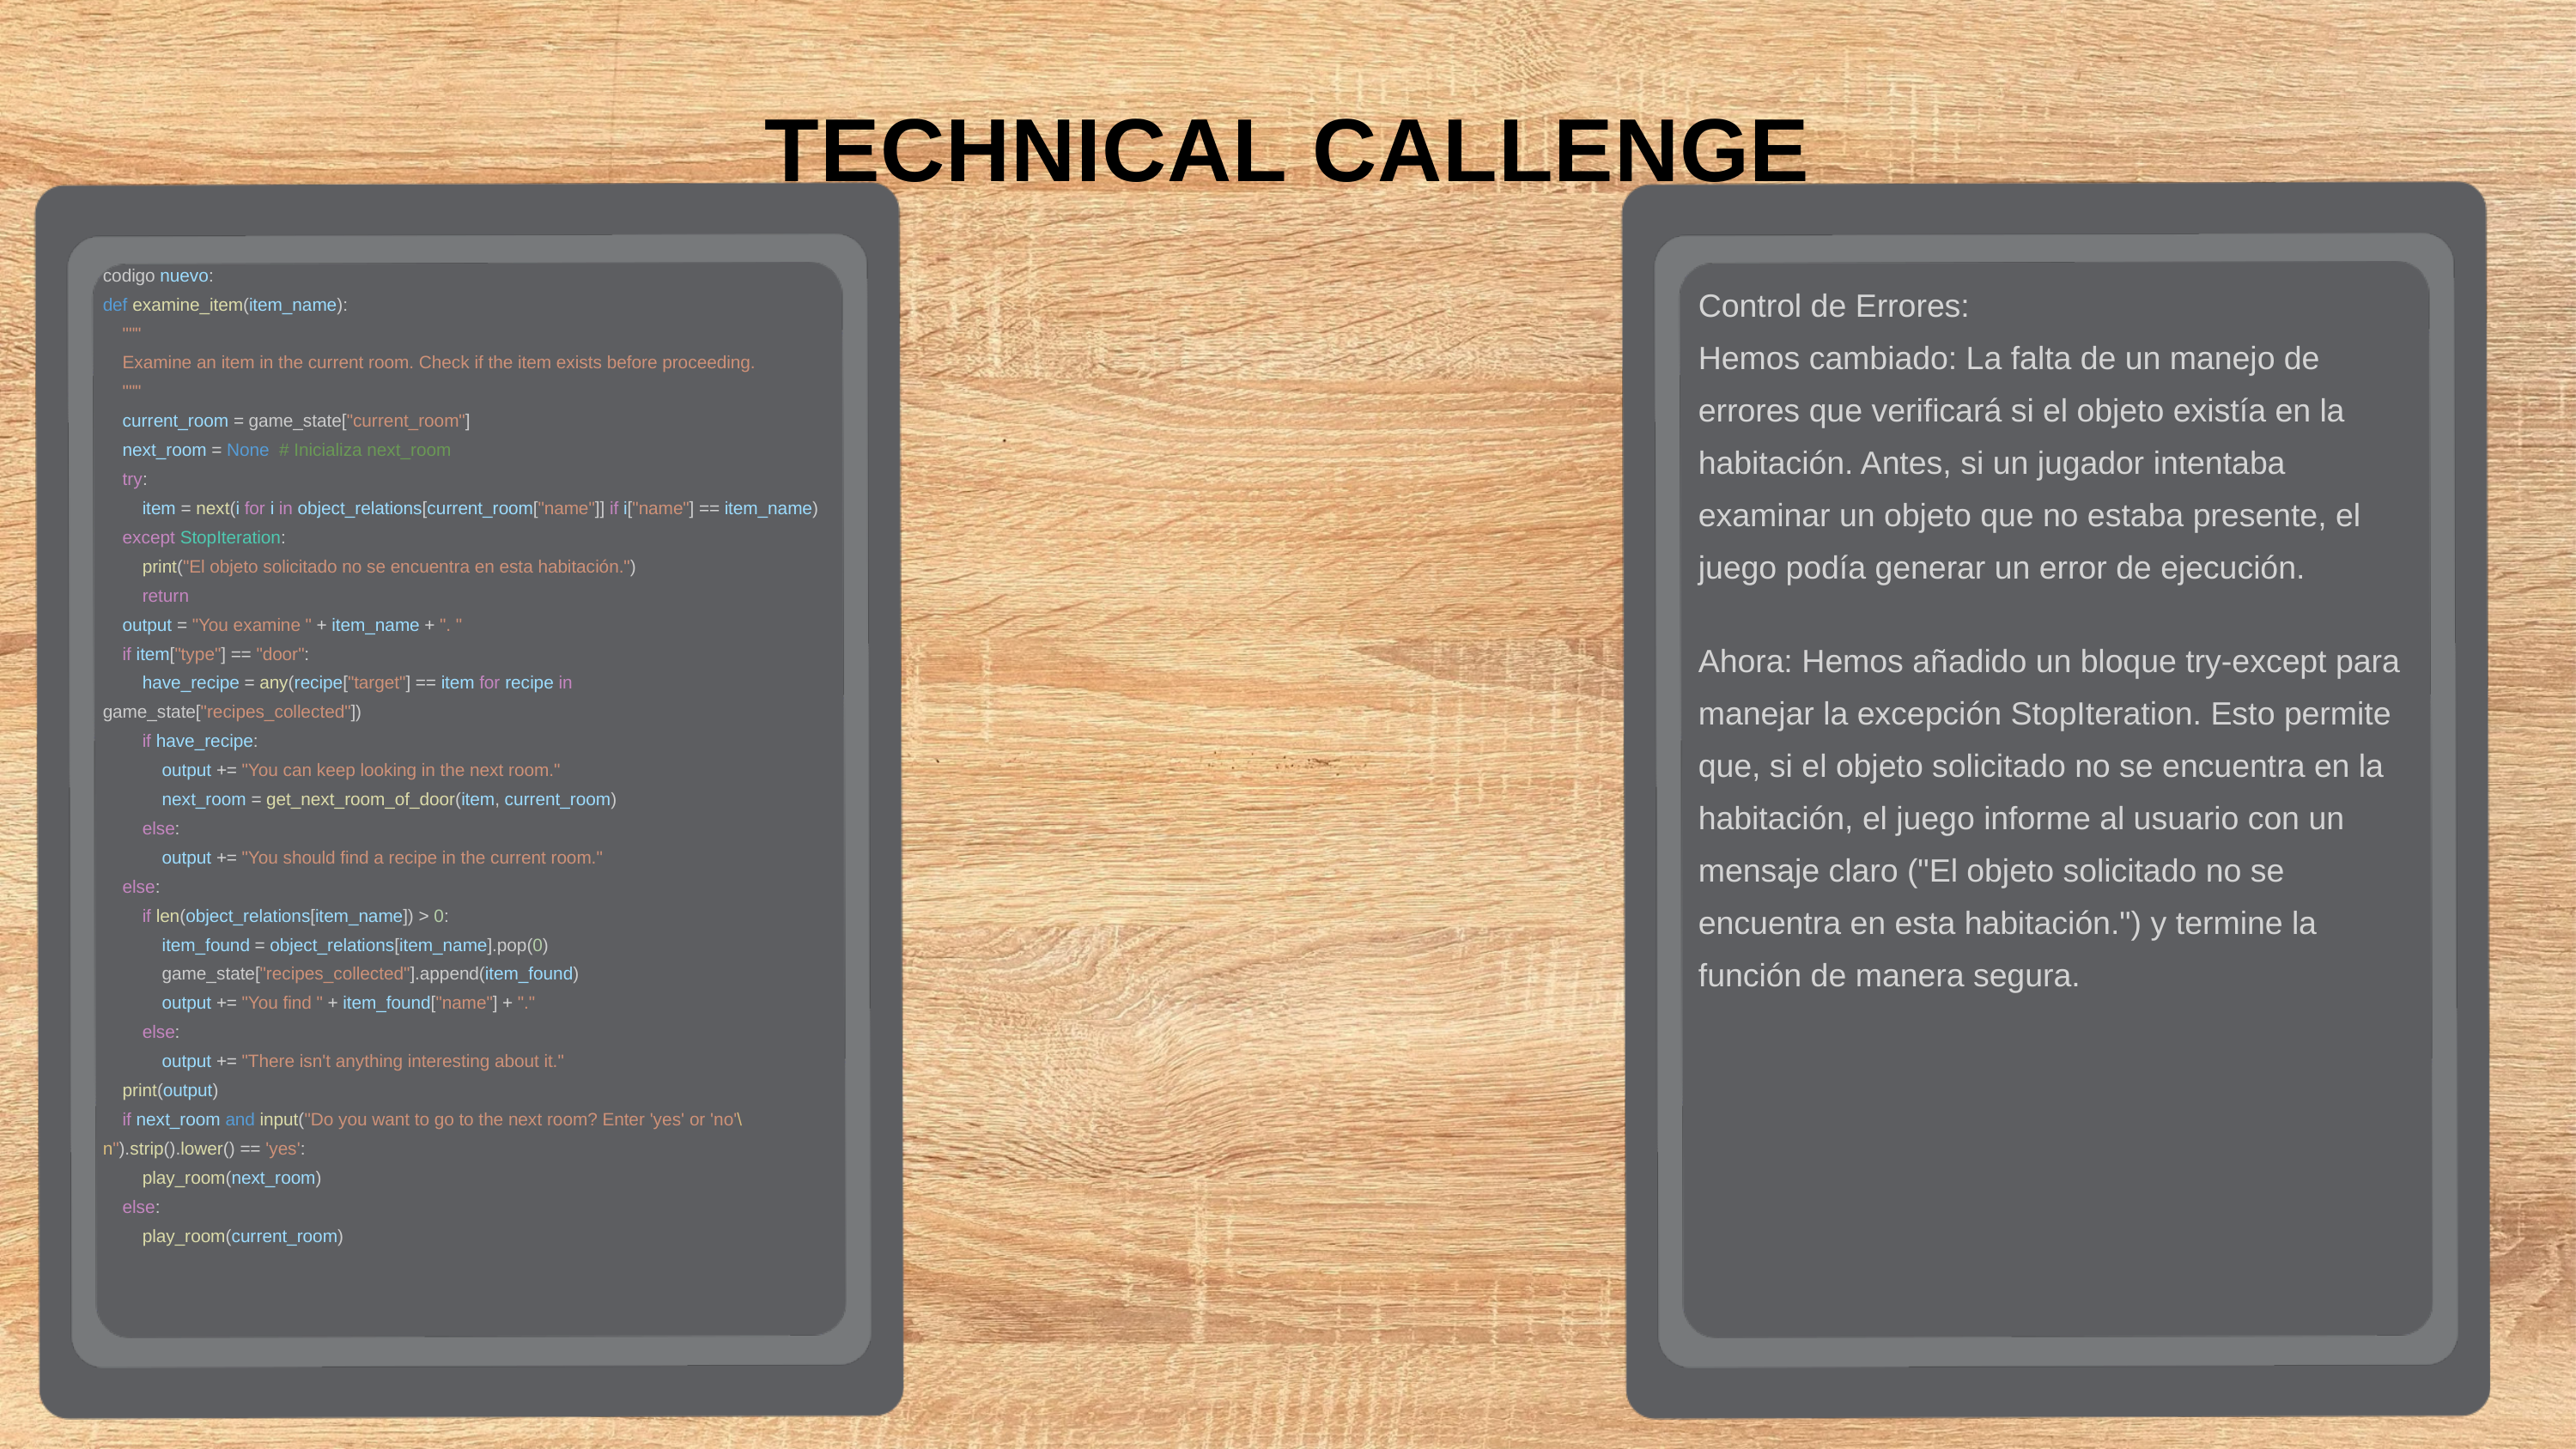

TECHNICAL CALLENGE

codigo nuevo:
def examine_item(item_name):
    """
    Examine an item in the current room. Check if the item exists before proceeding.
    """
    current_room = game_state["current_room"]
    next_room = None  # Inicializa next_room
    try:
        item = next(i for i in object_relations[current_room["name"]] if i["name"] == item_name)
    except StopIteration:
        print("El objeto solicitado no se encuentra en esta habitación.")
        return
    output = "You examine " + item_name + ". "
    if item["type"] == "door":
        have_recipe = any(recipe["target"] == item for recipe in game_state["recipes_collected"])
        if have_recipe:
            output += "You can keep looking in the next room."
            next_room = get_next_room_of_door(item, current_room)
        else:
            output += "You should find a recipe in the current room."
    else:
        if len(object_relations[item_name]) > 0:
            item_found = object_relations[item_name].pop(0)
            game_state["recipes_collected"].append(item_found)
            output += "You find " + item_found["name"] + "."
        else:
            output += "There isn't anything interesting about it."
    print(output)
    if next_room and input("Do you want to go to the next room? Enter 'yes' or 'no'\n").strip().lower() == 'yes':
        play_room(next_room)
    else:
        play_room(current_room)

Control de Errores:
Hemos cambiado: La falta de un manejo de errores que verificará si el objeto existía en la habitación. Antes, si un jugador intentaba examinar un objeto que no estaba presente, el juego podía generar un error de ejecución.

Ahora: Hemos añadido un bloque try-except para manejar la excepción StopIteration. Esto permite que, si el objeto solicitado no se encuentra en la habitación, el juego informe al usuario con un mensaje claro ("El objeto solicitado no se encuentra en esta habitación.") y termine la función de manera segura.